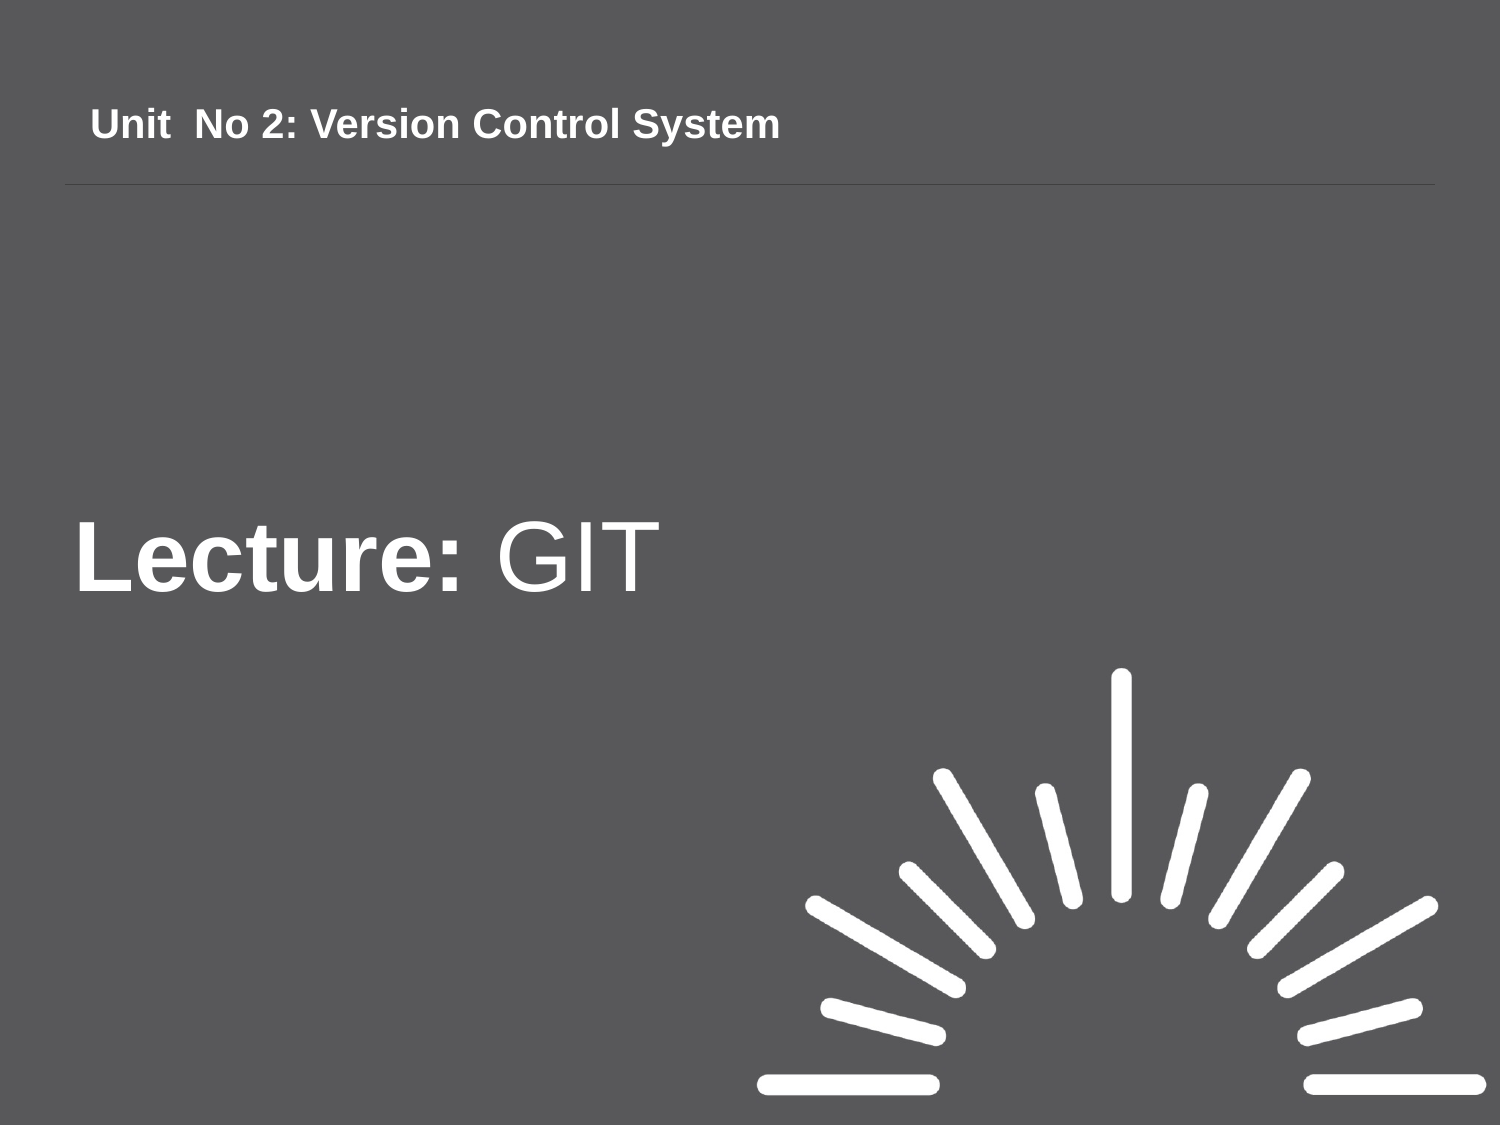

# Unit  No 2: Version Control System
Lecture: GIT